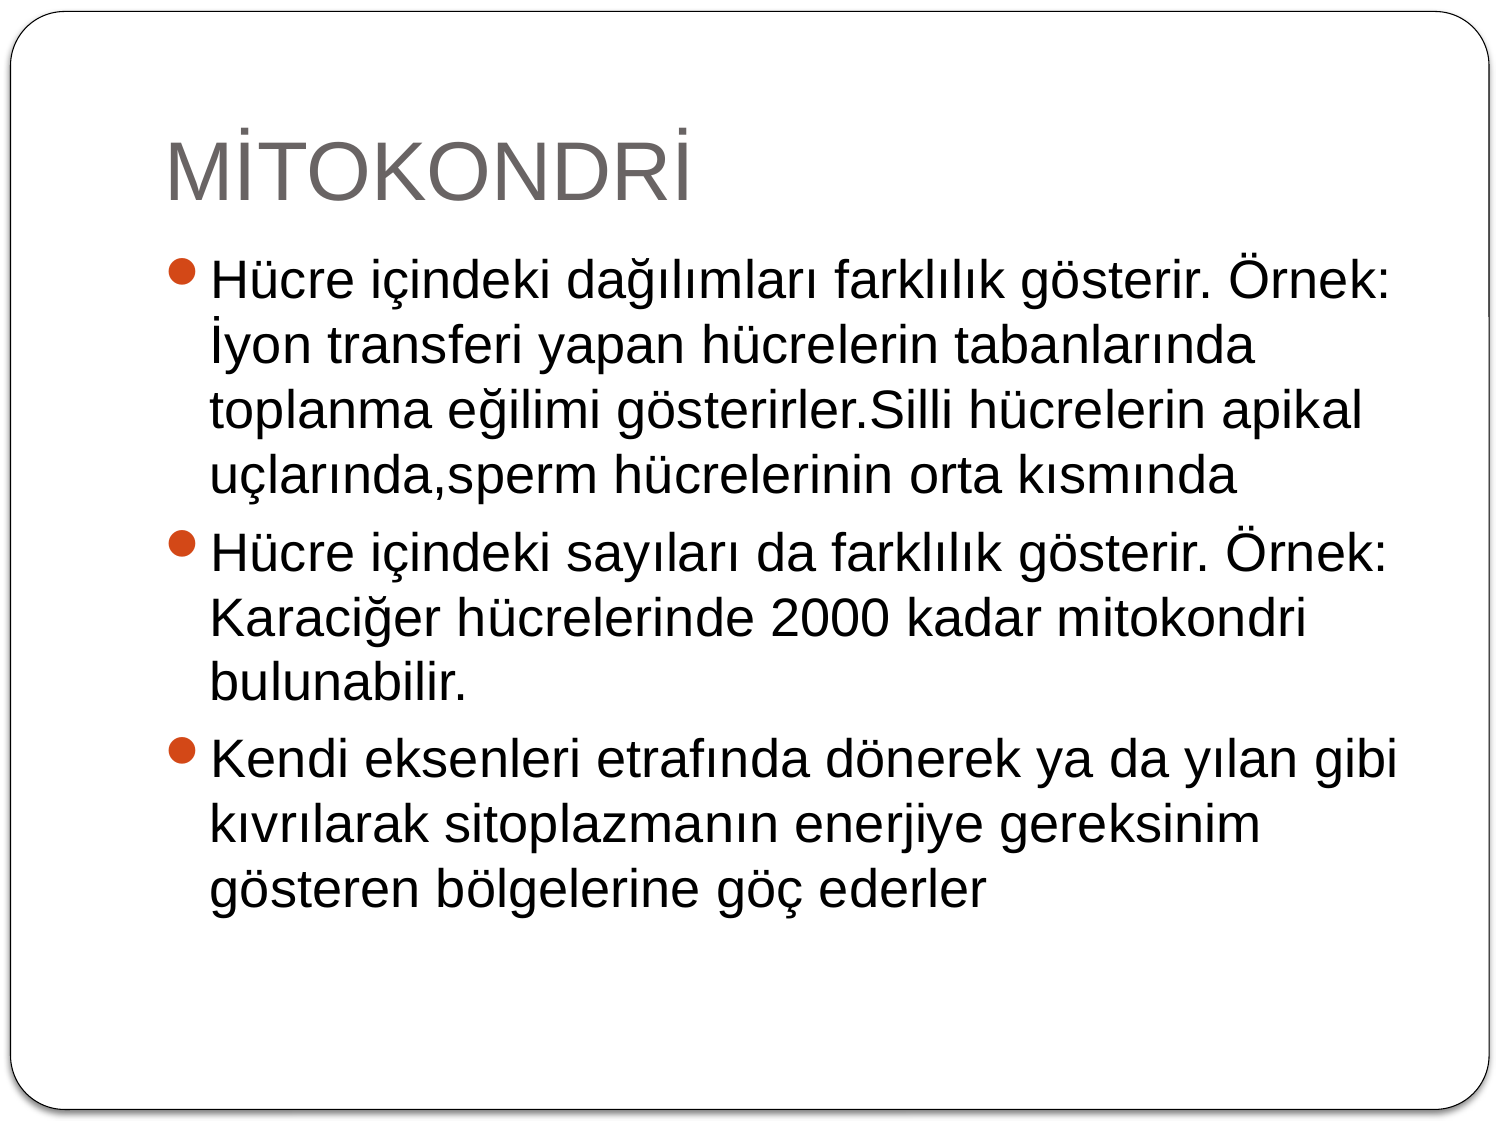

# MİTOKONDRİ
Hücre içindeki dağılımları farklılık gösterir. Örnek: İyon transferi yapan hücrelerin tabanlarında toplanma eğilimi gösterirler.Silli hücrelerin apikal uçlarında,sperm hücrelerinin orta kısmında
Hücre içindeki sayıları da farklılık gösterir. Örnek: Karaciğer hücrelerinde 2000 kadar mitokondri bulunabilir.
Kendi eksenleri etrafında dönerek ya da yılan gibi kıvrılarak sitoplazmanın enerjiye gereksinim gösteren bölgelerine göç ederler